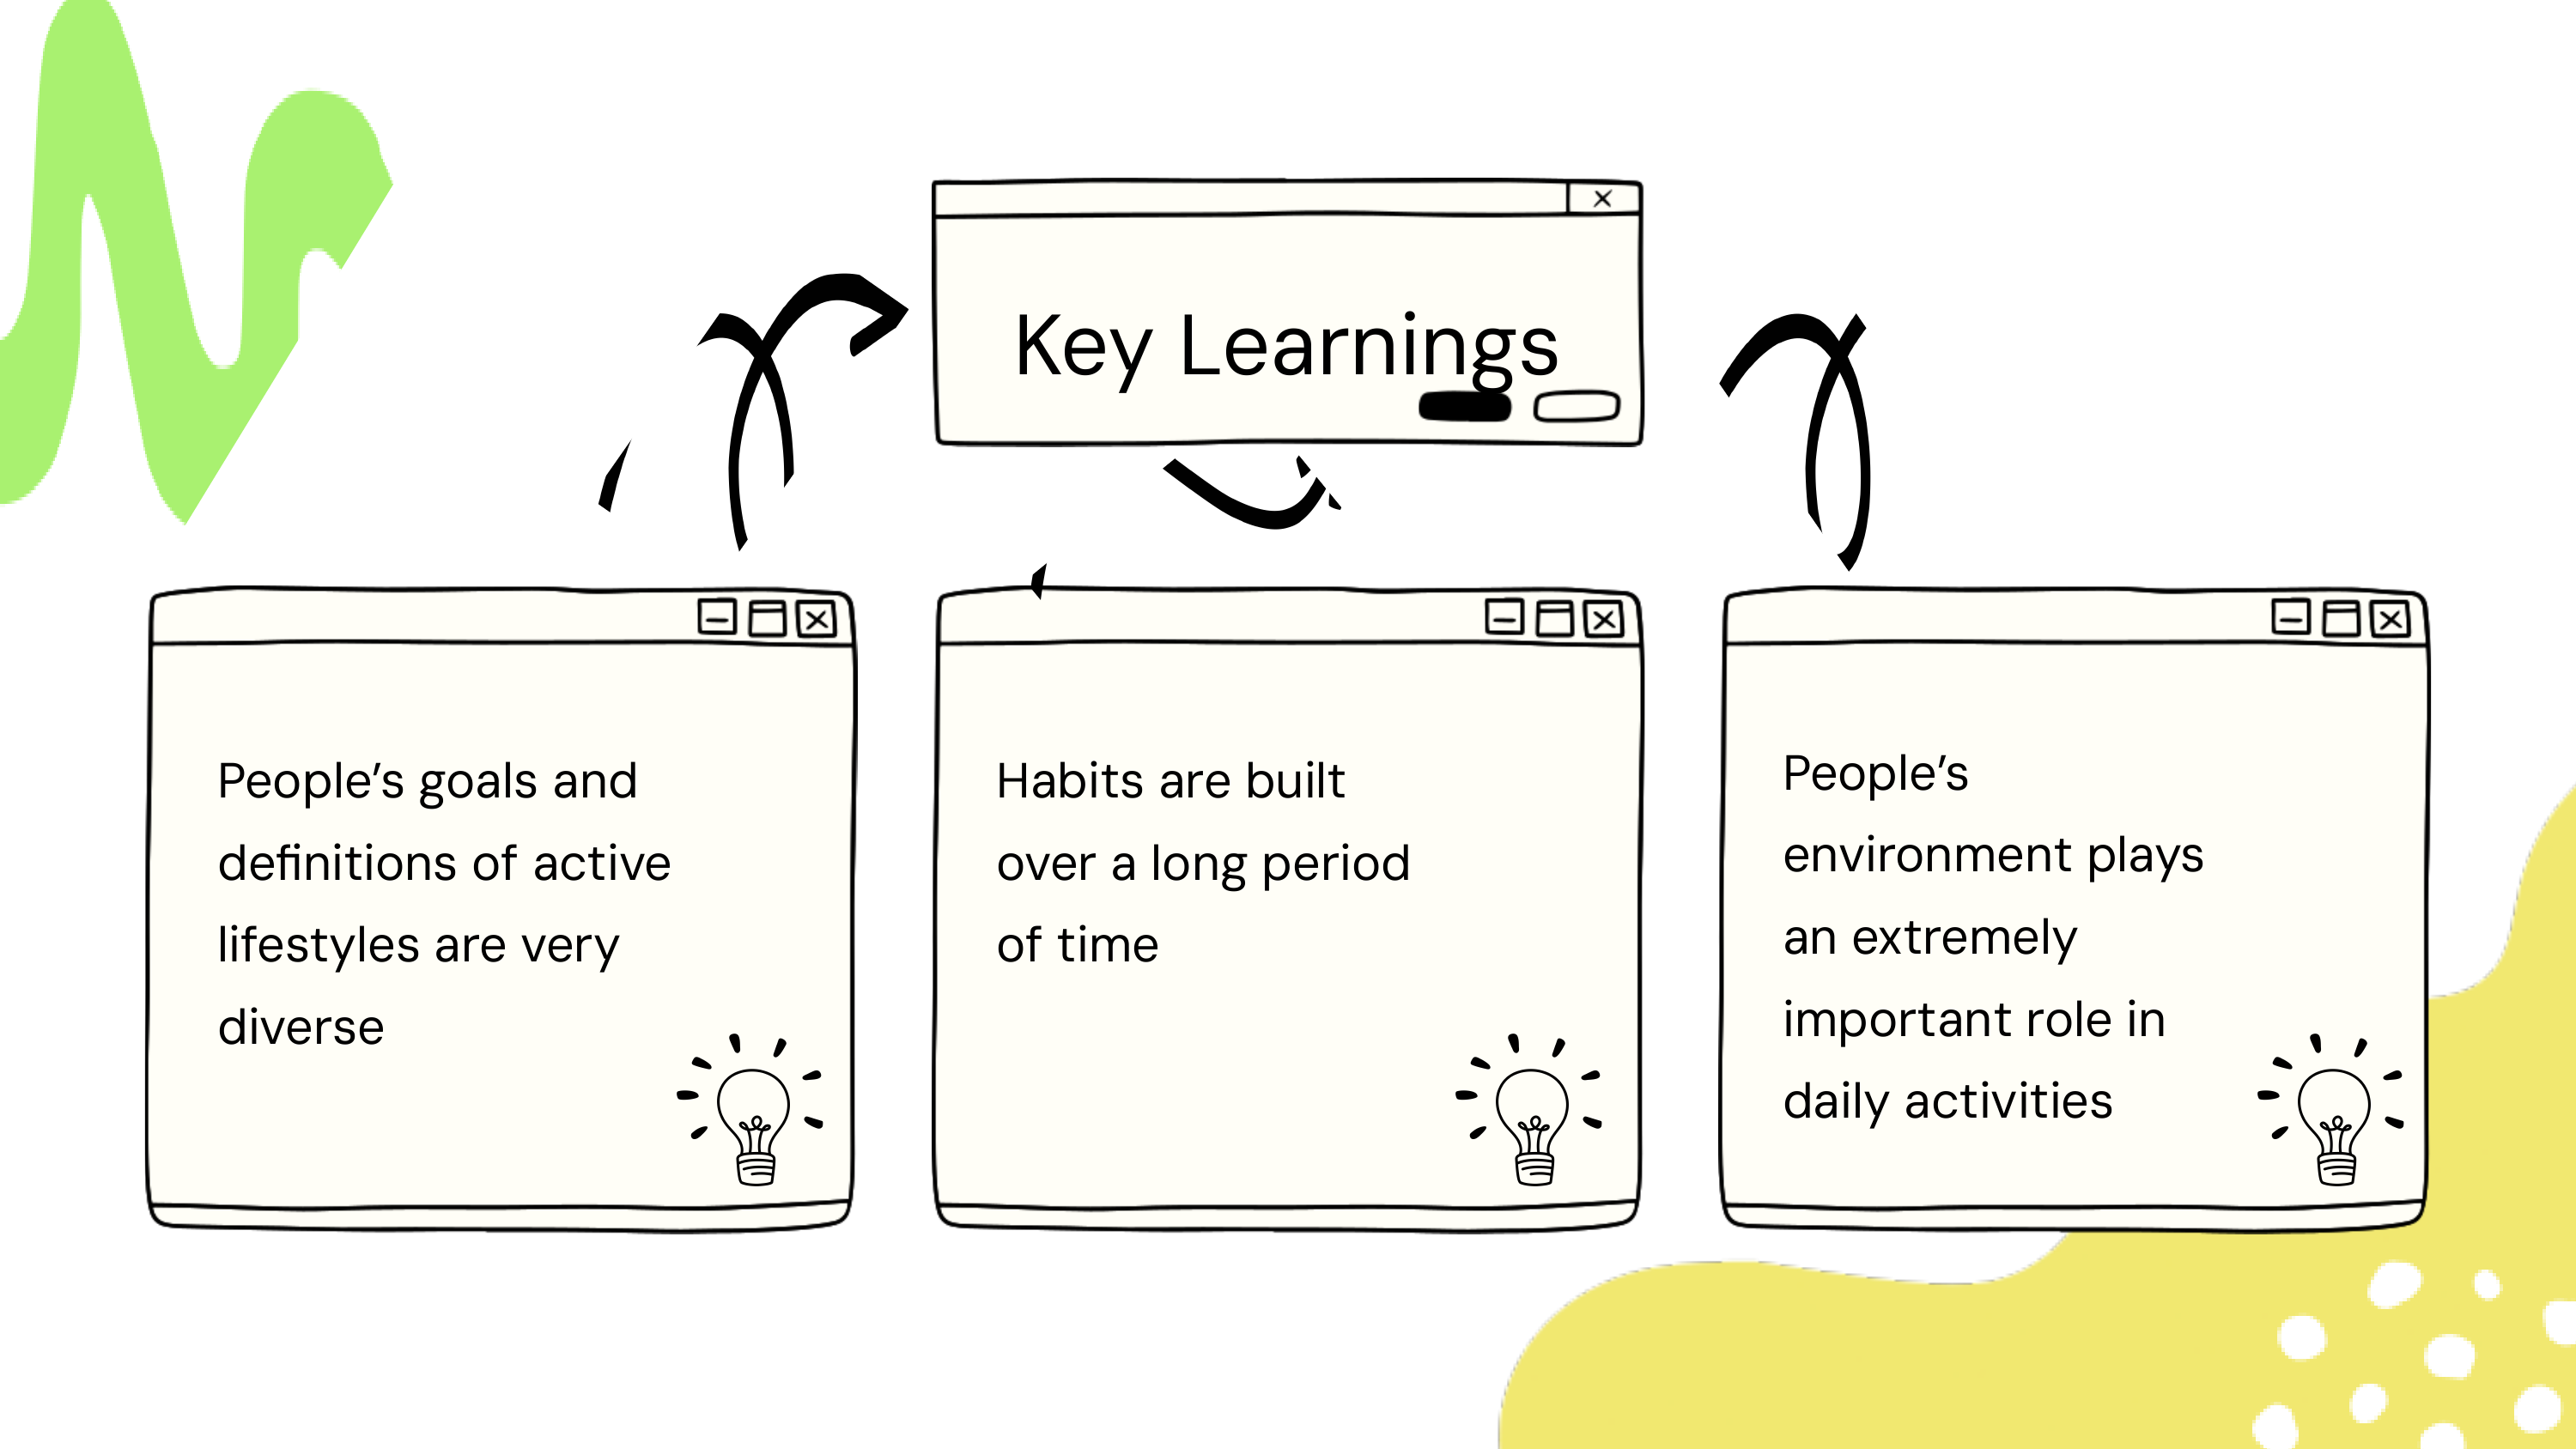

Key Learnings

People’s environment plays an extremely important role in daily activities

People’s goals and definitions of active lifestyles are very diverse
Habits are built over a long period of time